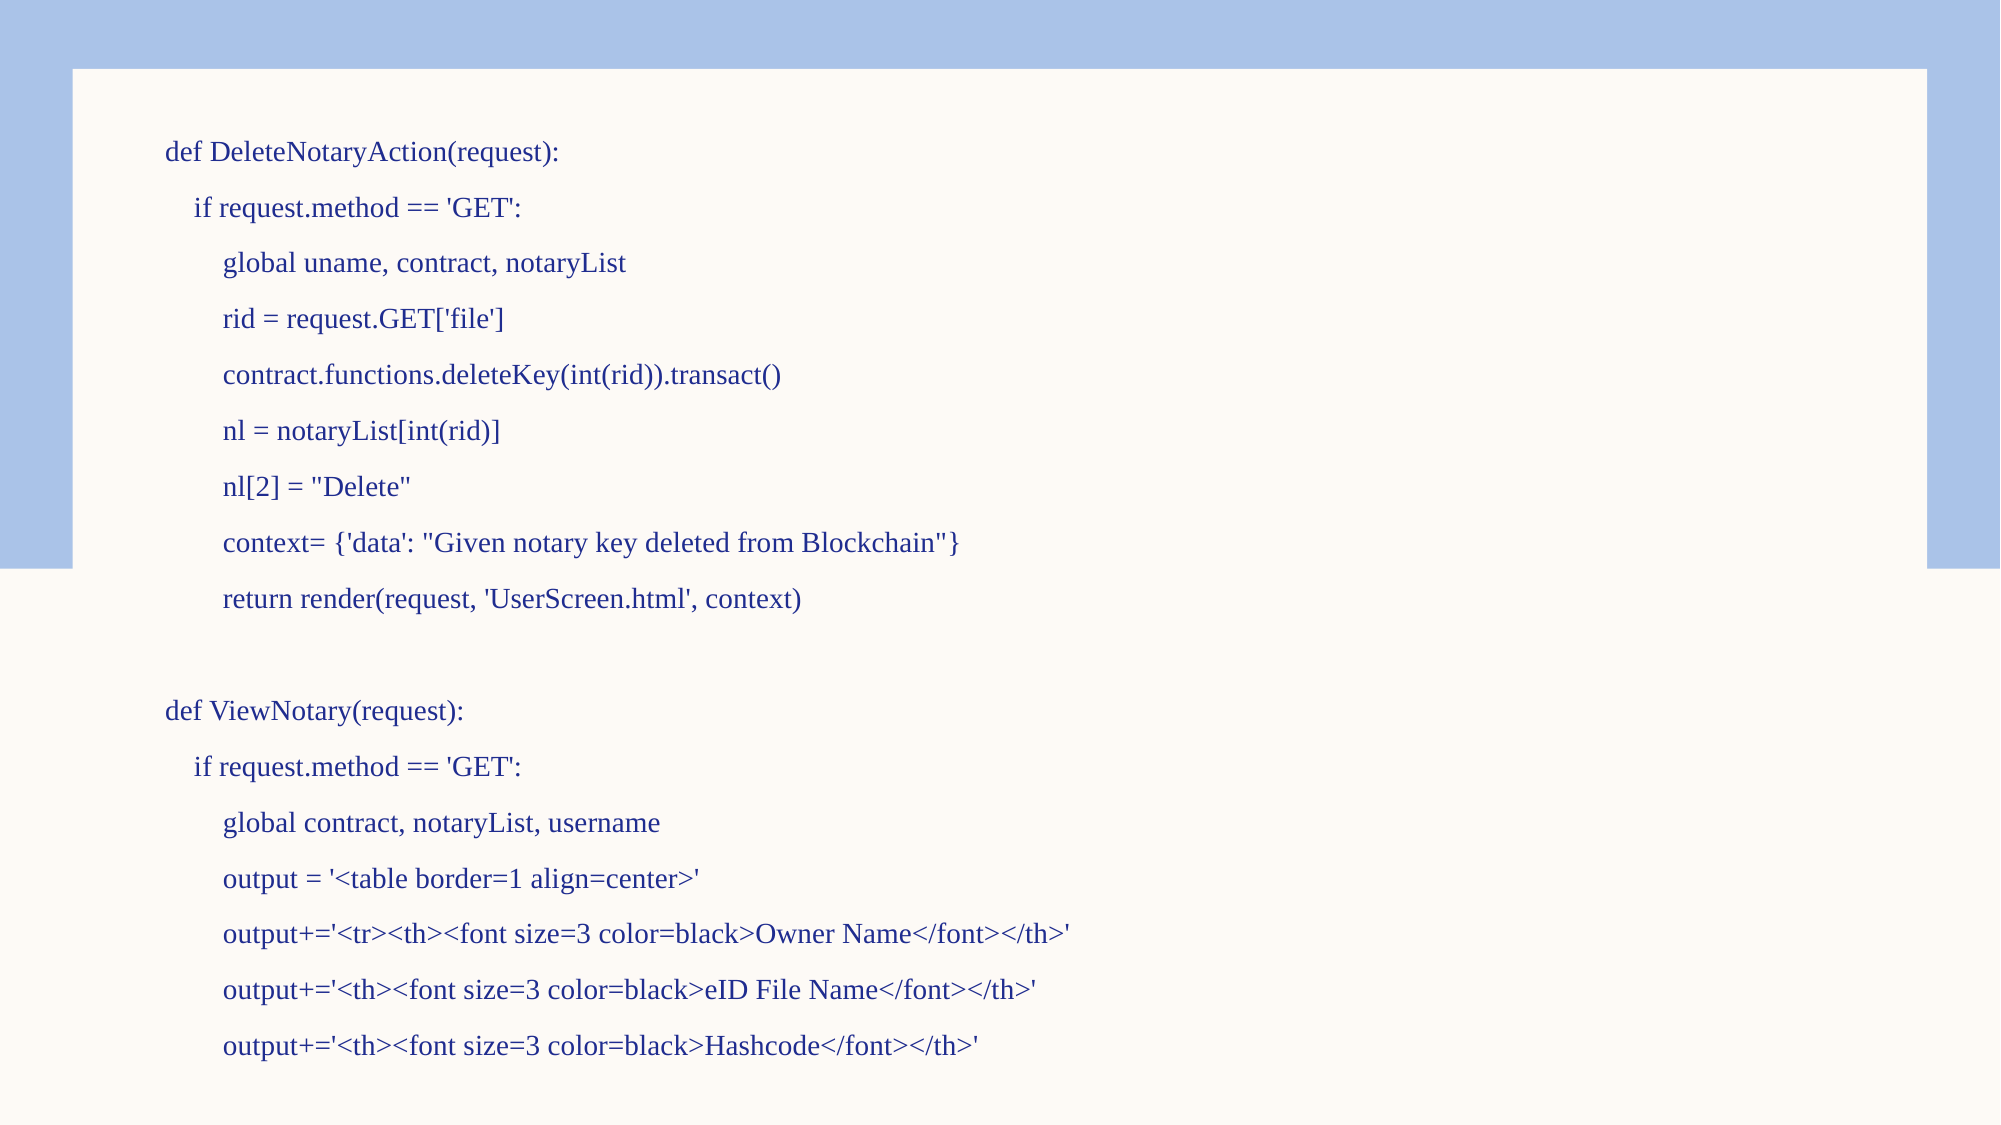

def DeleteNotaryAction(request):
    if request.method == 'GET':
        global uname, contract, notaryList
        rid = request.GET['file']
        contract.functions.deleteKey(int(rid)).transact()
        nl = notaryList[int(rid)]
        nl[2] = "Delete"
        context= {'data': "Given notary key deleted from Blockchain"}
        return render(request, 'UserScreen.html', context)

def ViewNotary(request):
    if request.method == 'GET':
        global contract, notaryList, username
        output = '<table border=1 align=center>'
        output+='<tr><th><font size=3 color=black>Owner Name</font></th>'
        output+='<th><font size=3 color=black>eID File Name</font></th>'
        output+='<th><font size=3 color=black>Hashcode</font></th>'